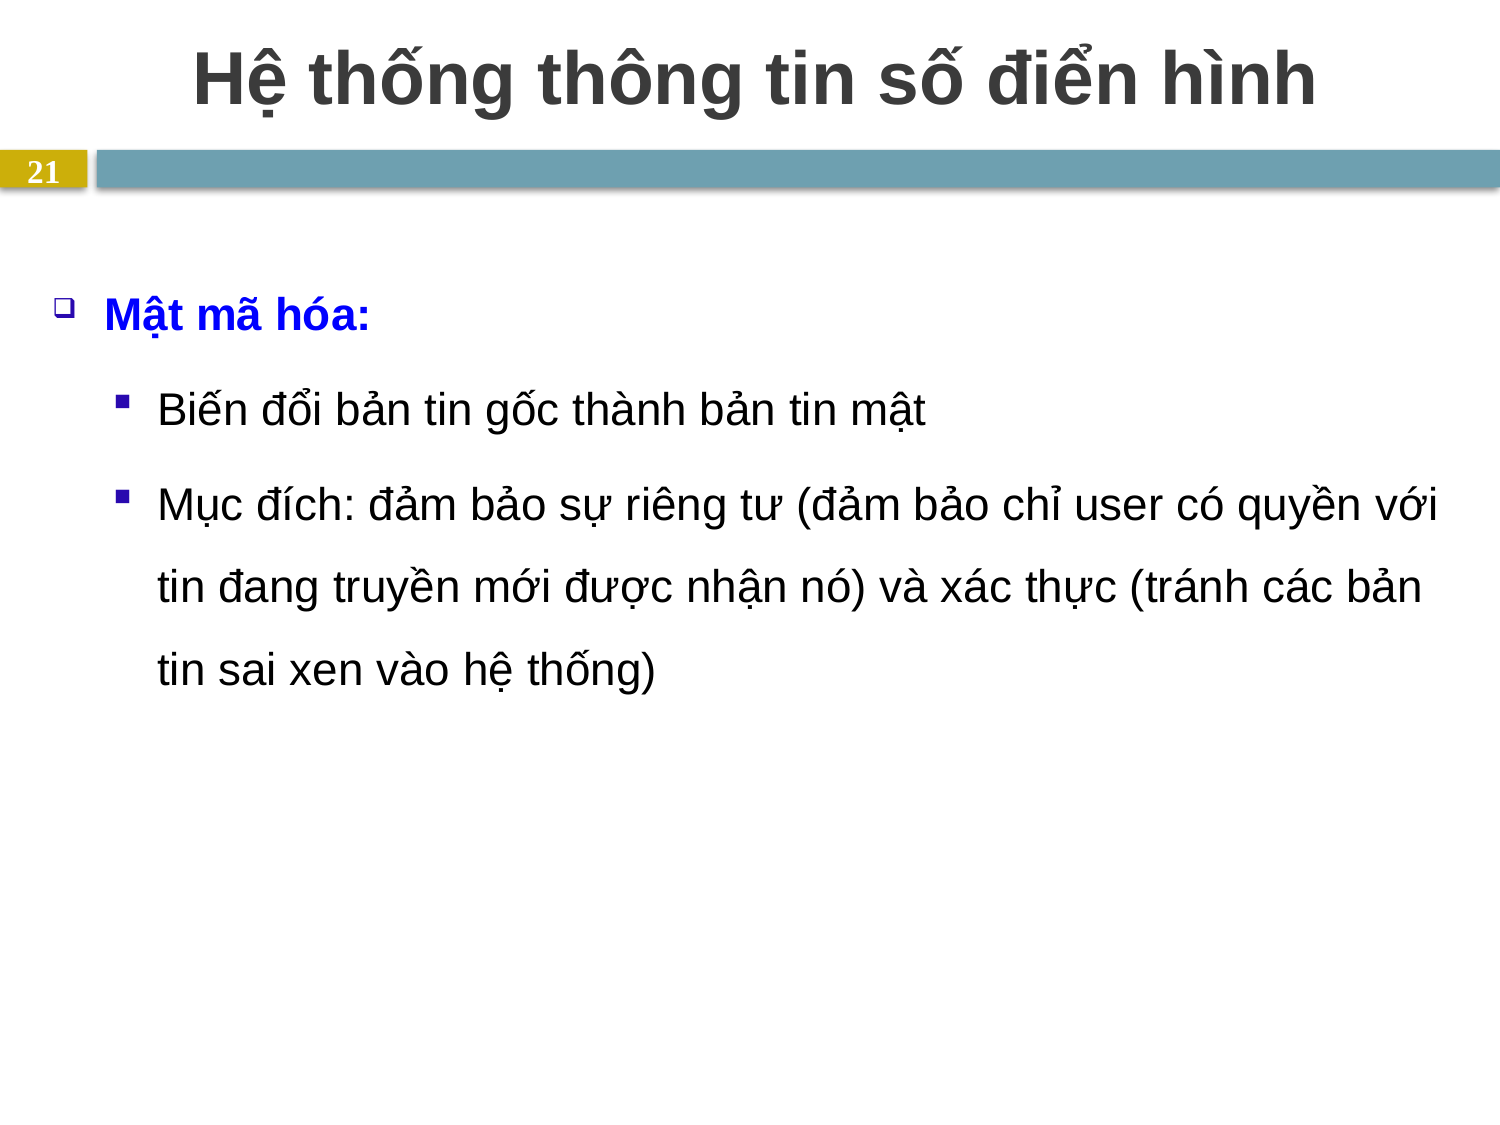

Hệ thống thông tin số điển hình
21
Mật mã hóa:
Biến đổi bản tin gốc thành bản tin mật
Mục đích: đảm bảo sự riêng tư (đảm bảo chỉ user có quyền với tin đang truyền mới được nhận nó) và xác thực (tránh các bản tin sai xen vào hệ thống)